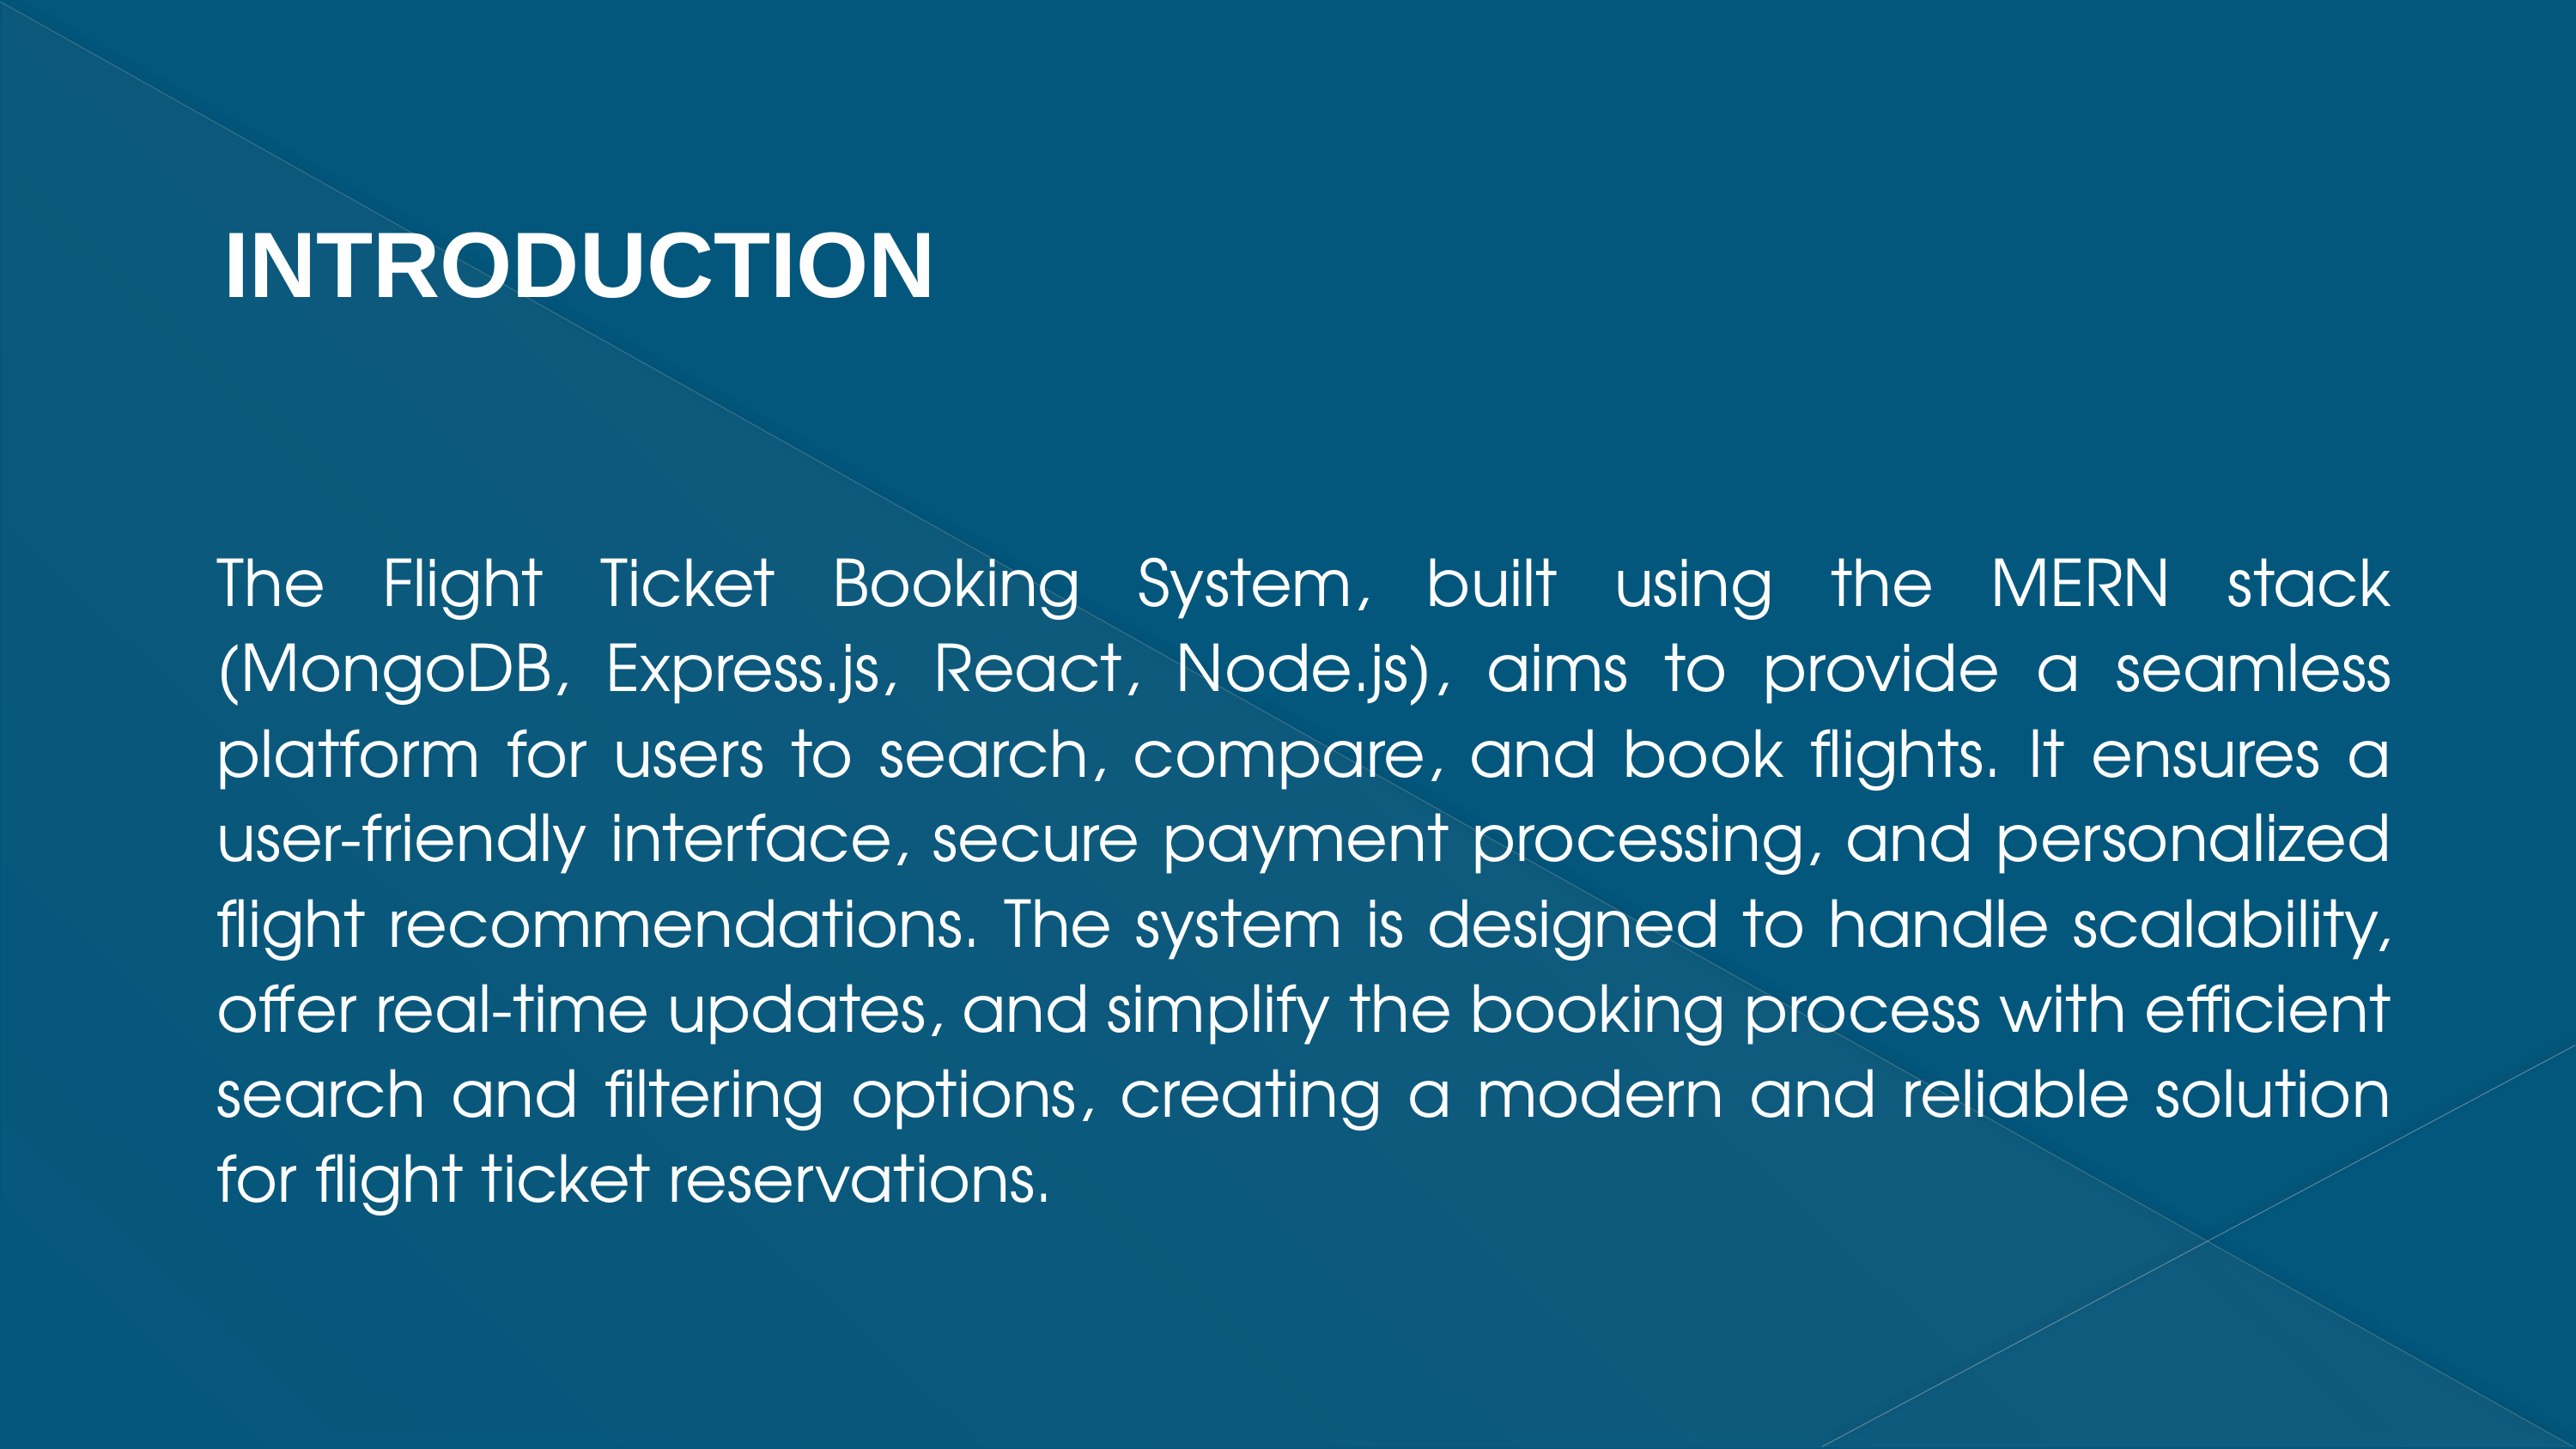

INTRODUCTION
The Flight Ticket Booking System, built using the MERN stack (MongoDB, Express.js, React, Node.js), aims to provide a seamless platform for users to search, compare, and book flights. It ensures a user-friendly interface, secure payment processing, and personalized flight recommendations. The system is designed to handle scalability, offer real-time updates, and simplify the booking process with efficient search and filtering options, creating a modern and reliable solution for flight ticket reservations.